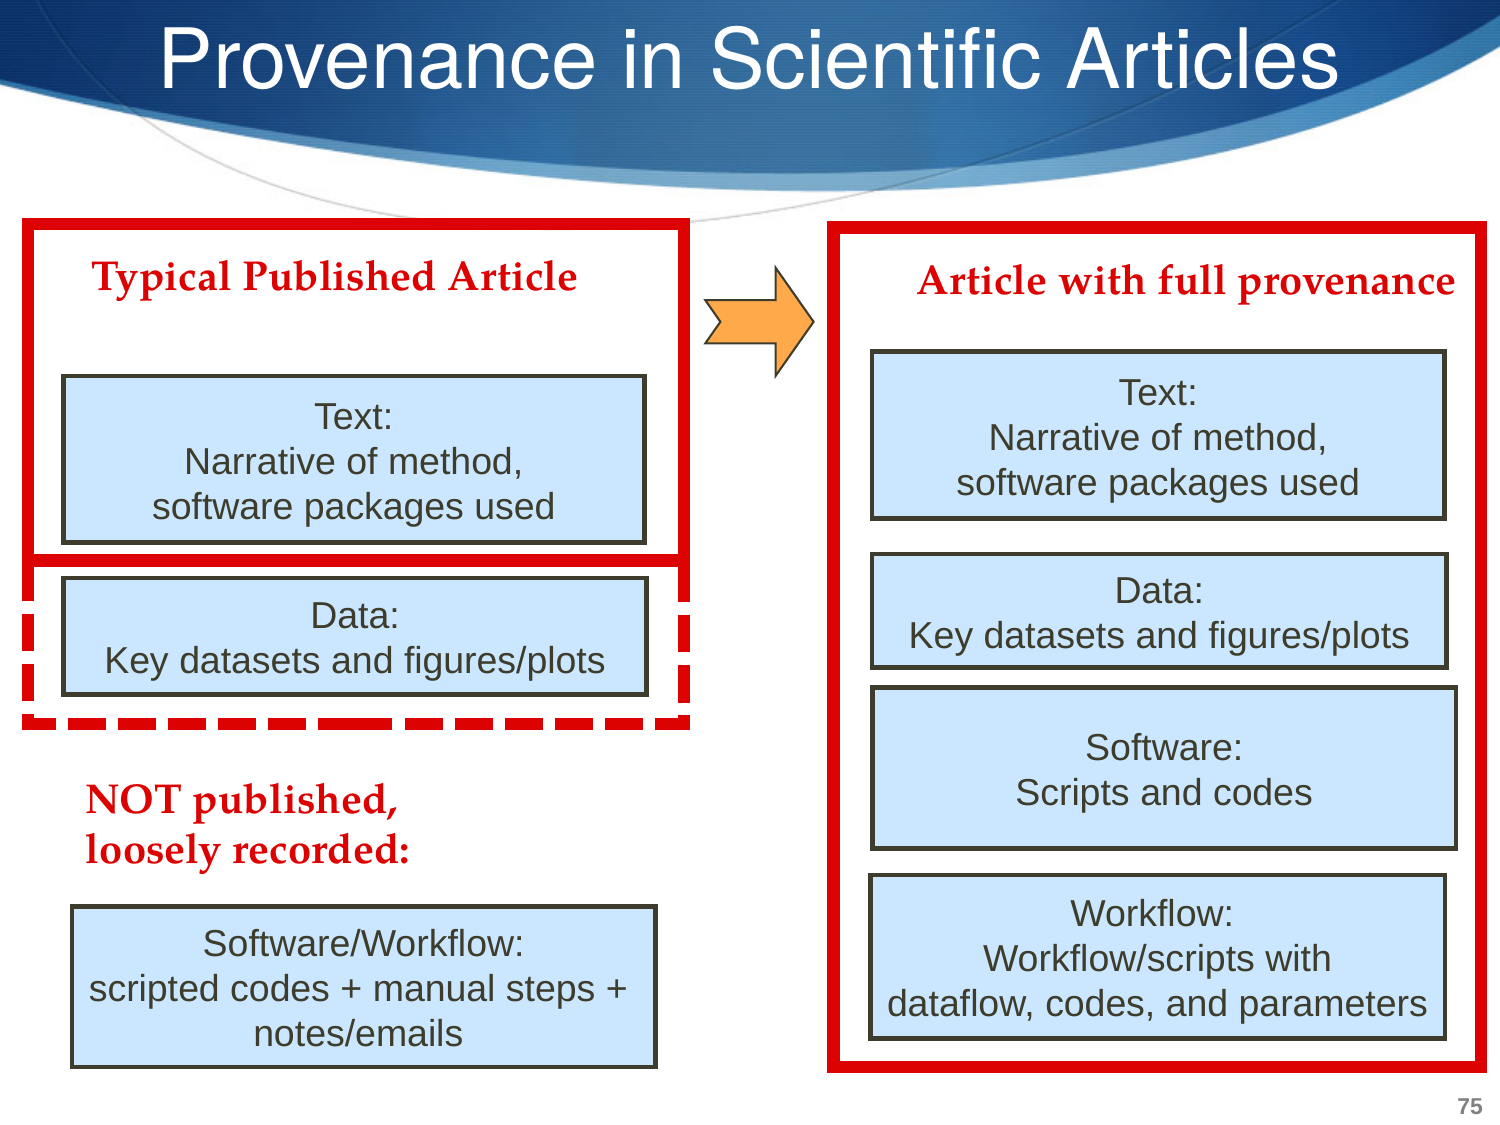

Provenance in Scientific Articles

Typical Published Article
Article with full provenance

Text:
Narrative of method,
software packages used
Text:
Narrative of method,
software packages used
Data:
Key datasets and figures/plots

Data:
Key datasets and figures/plots
Software:
Scripts and codes
NOT published,
loosely recorded:
Workflow:
Workflow/scripts with
dataflow, codes, and parameters
Software/Workflow:
scripted codes + manual steps +
notes/emails
75